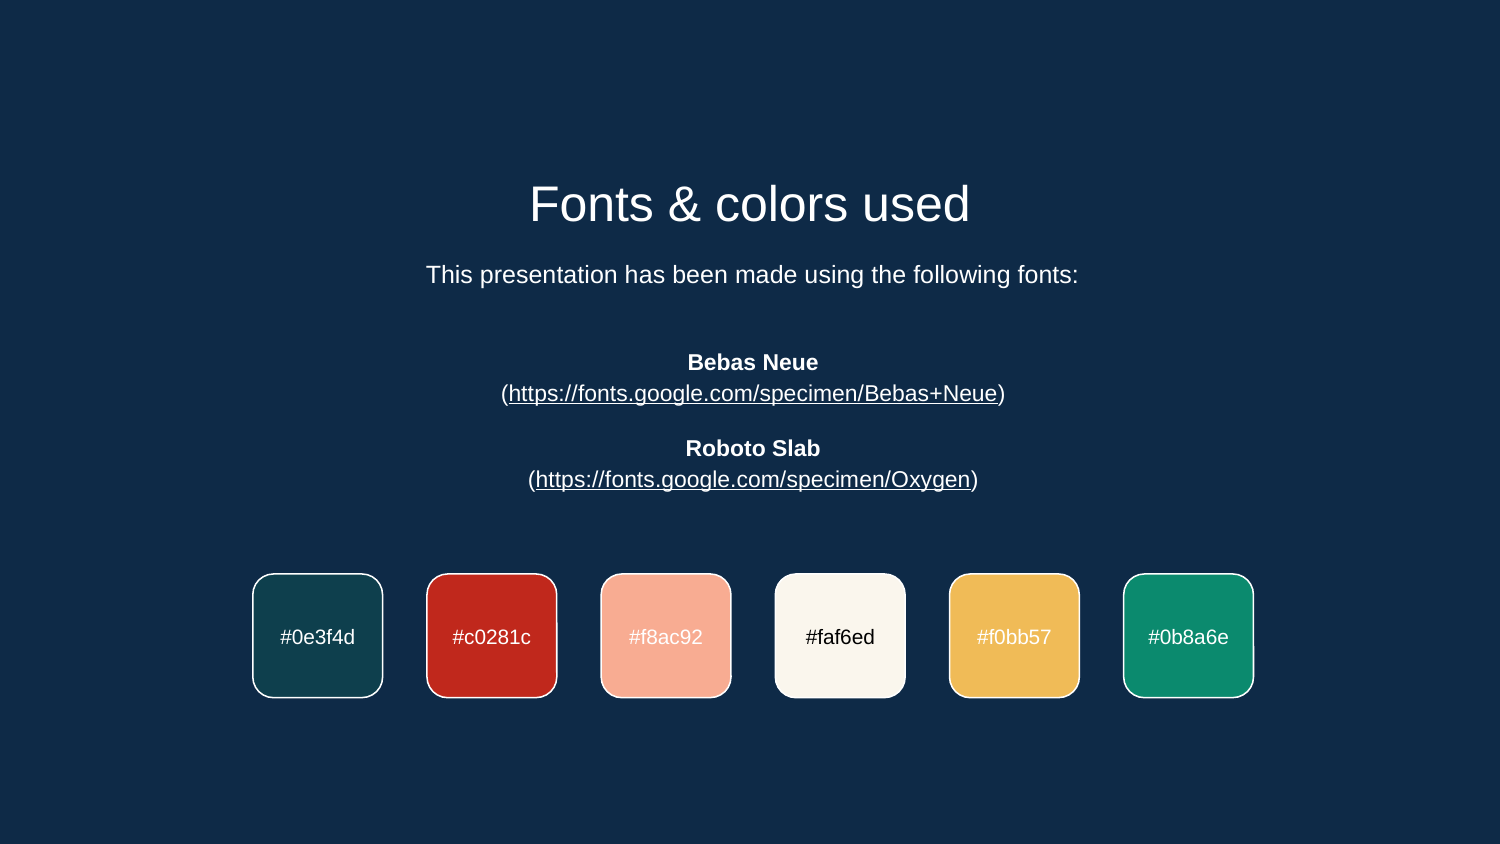

Fonts & colors used
This presentation has been made using the following fonts:

Bebas Neue
(https://fonts.google.com/specimen/Bebas+Neue)

Roboto Slab
(https://fonts.google.com/specimen/Oxygen)

#0e3f4d
#c0281c
#f8ac92
#faf6ed
#f0bb57
#0b8a6e